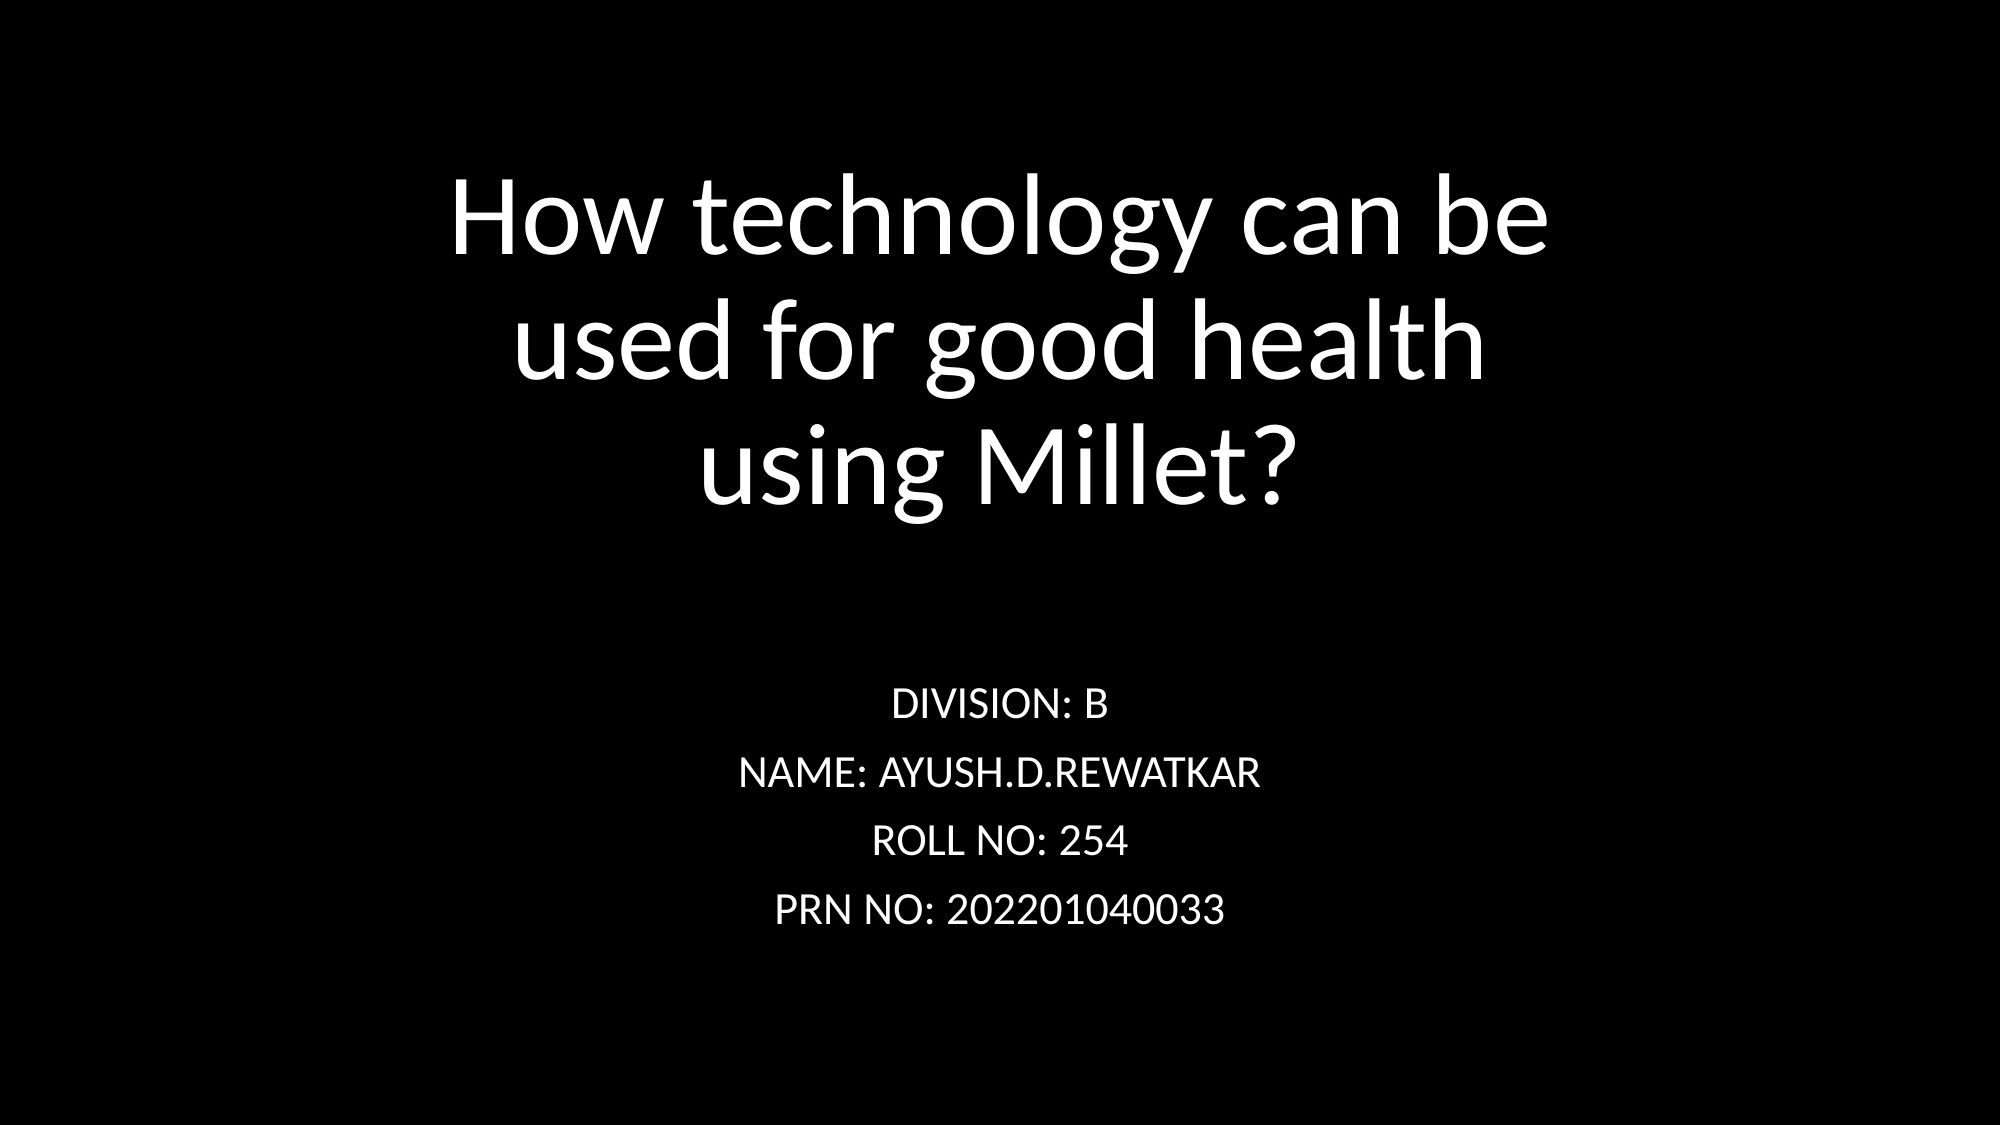

# How technology can be used for good health using Millet?
DIVISION: B
NAME: AYUSH.D.REWATKAR
ROLL NO: 254
PRN NO: 202201040033